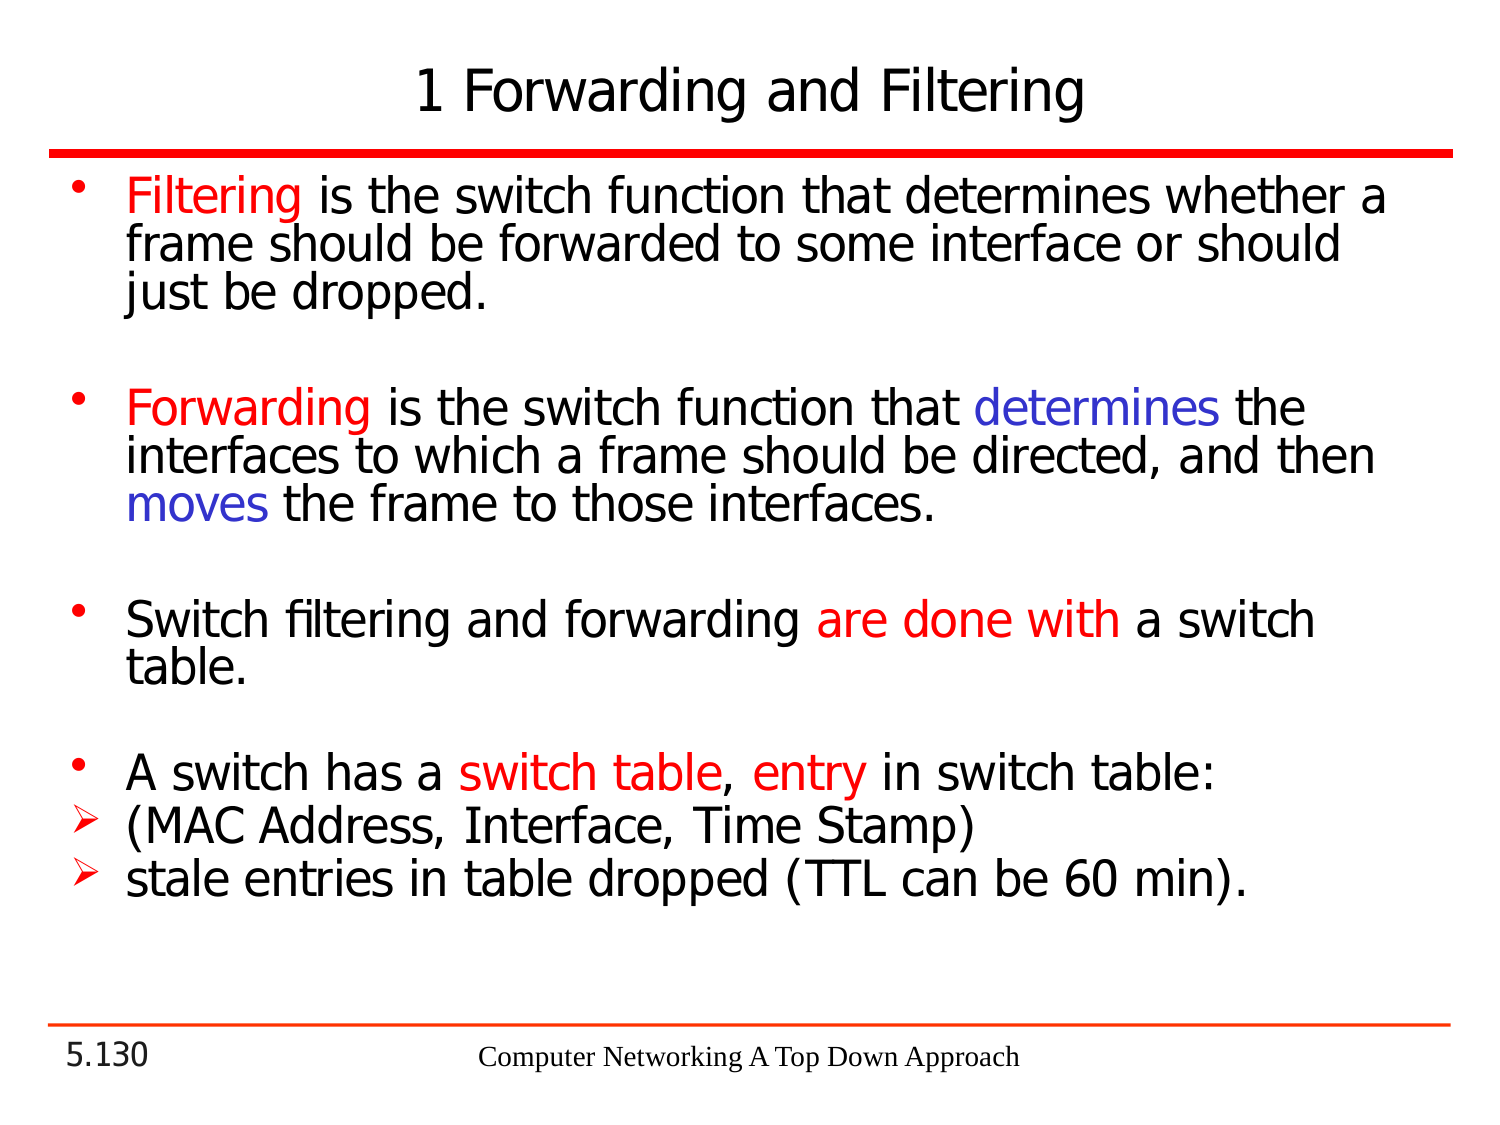

# 1 Forwarding and Filtering
Filtering is the switch function that determines whether a frame should be forwarded to some interface or should just be dropped.

Forwarding is the switch function that determines the interfaces to which a frame should be directed, and then moves the frame to those interfaces.

Switch filtering and forwarding are done with a switch table.

A switch has a switch table, entry in switch table:
(MAC Address, Interface, Time Stamp)
stale entries in table dropped (TTL can be 60 min).